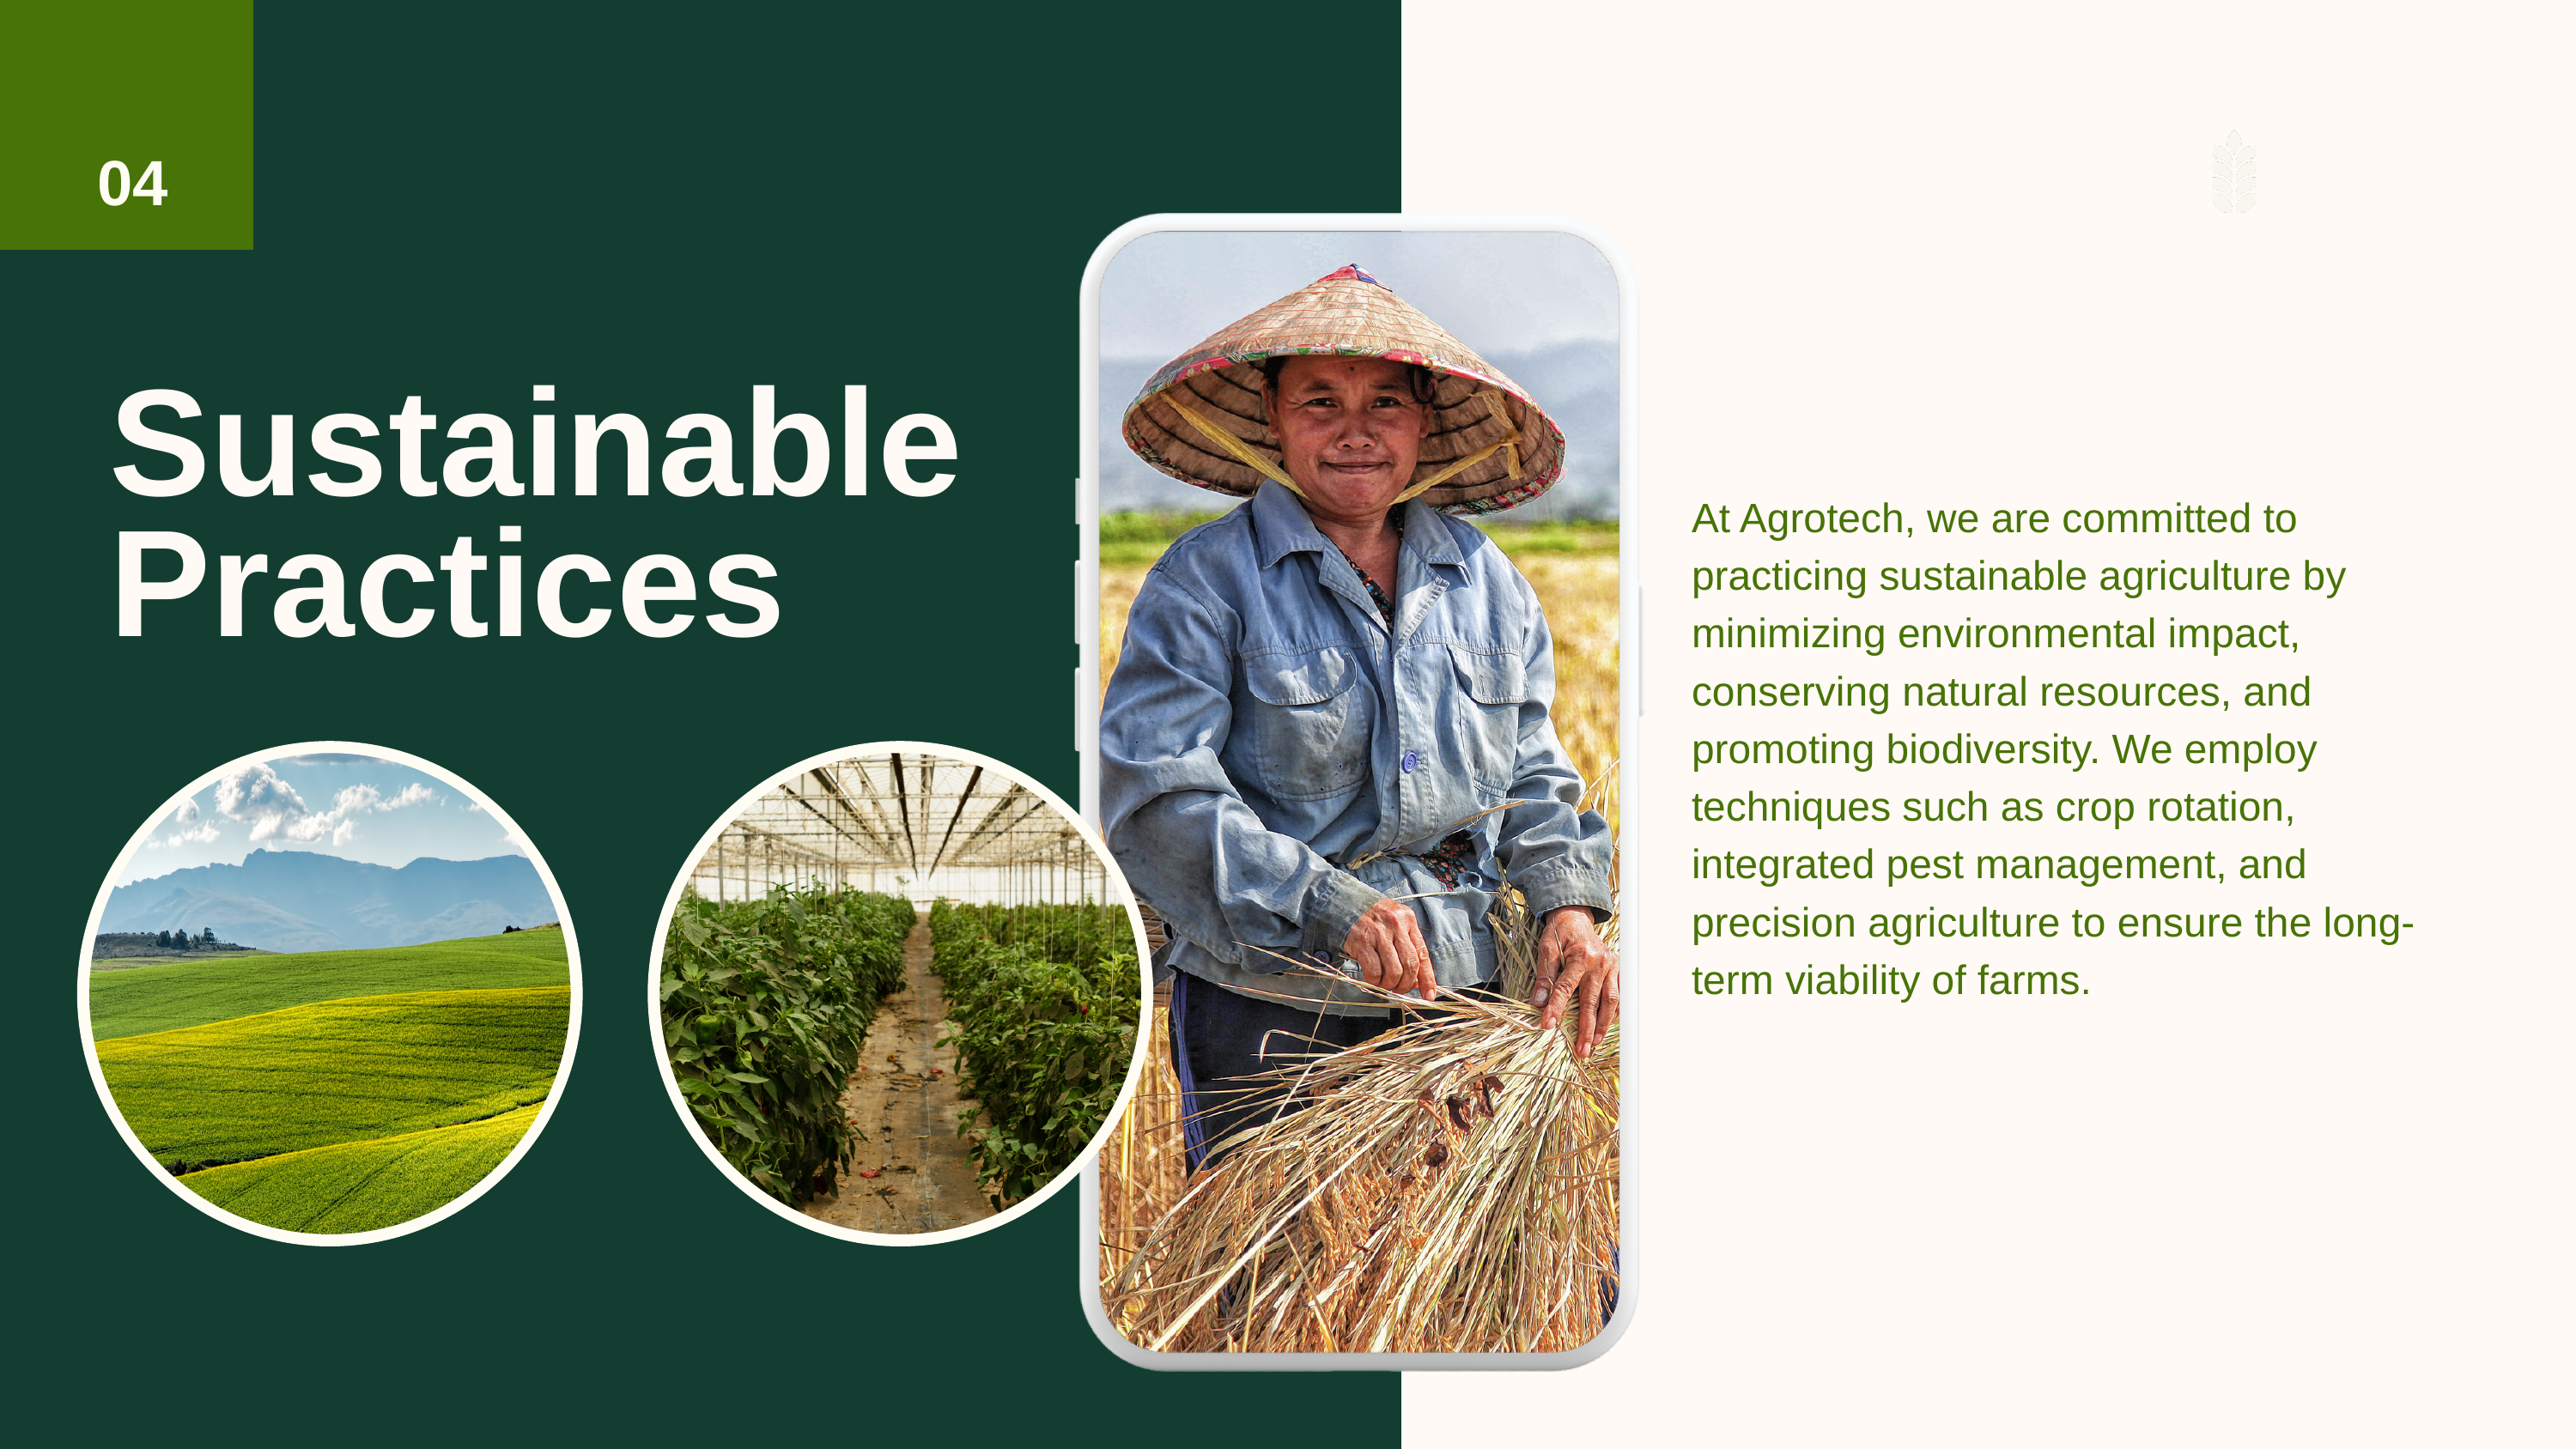

04

Sustainable Practices
At Agrotech, we are committed to practicing sustainable agriculture by minimizing environmental impact, conserving natural resources, and promoting biodiversity. We employ techniques such as crop rotation, integrated pest management, and precision agriculture to ensure the long-term viability of farms.